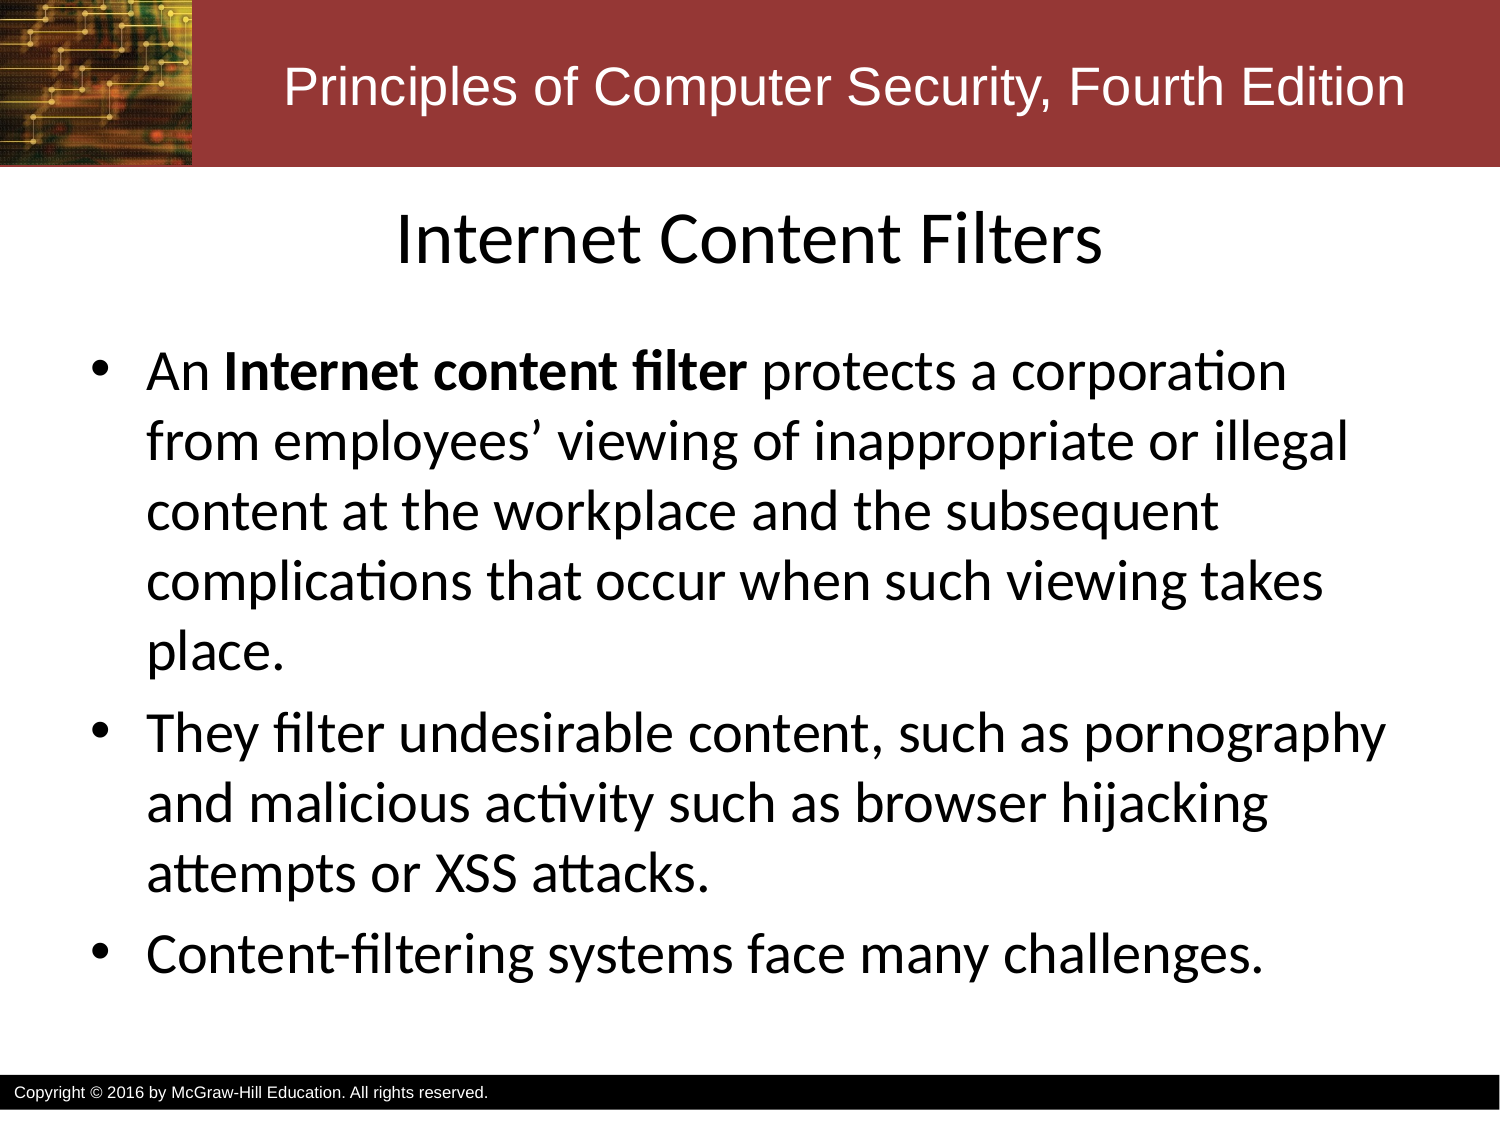

# Internet Content Filters
An Internet content filter protects a corporation from employees’ viewing of inappropriate or illegal content at the workplace and the subsequent complications that occur when such viewing takes place.
They filter undesirable content, such as pornography and malicious activity such as browser hijacking attempts or XSS attacks.
Content-filtering systems face many challenges.